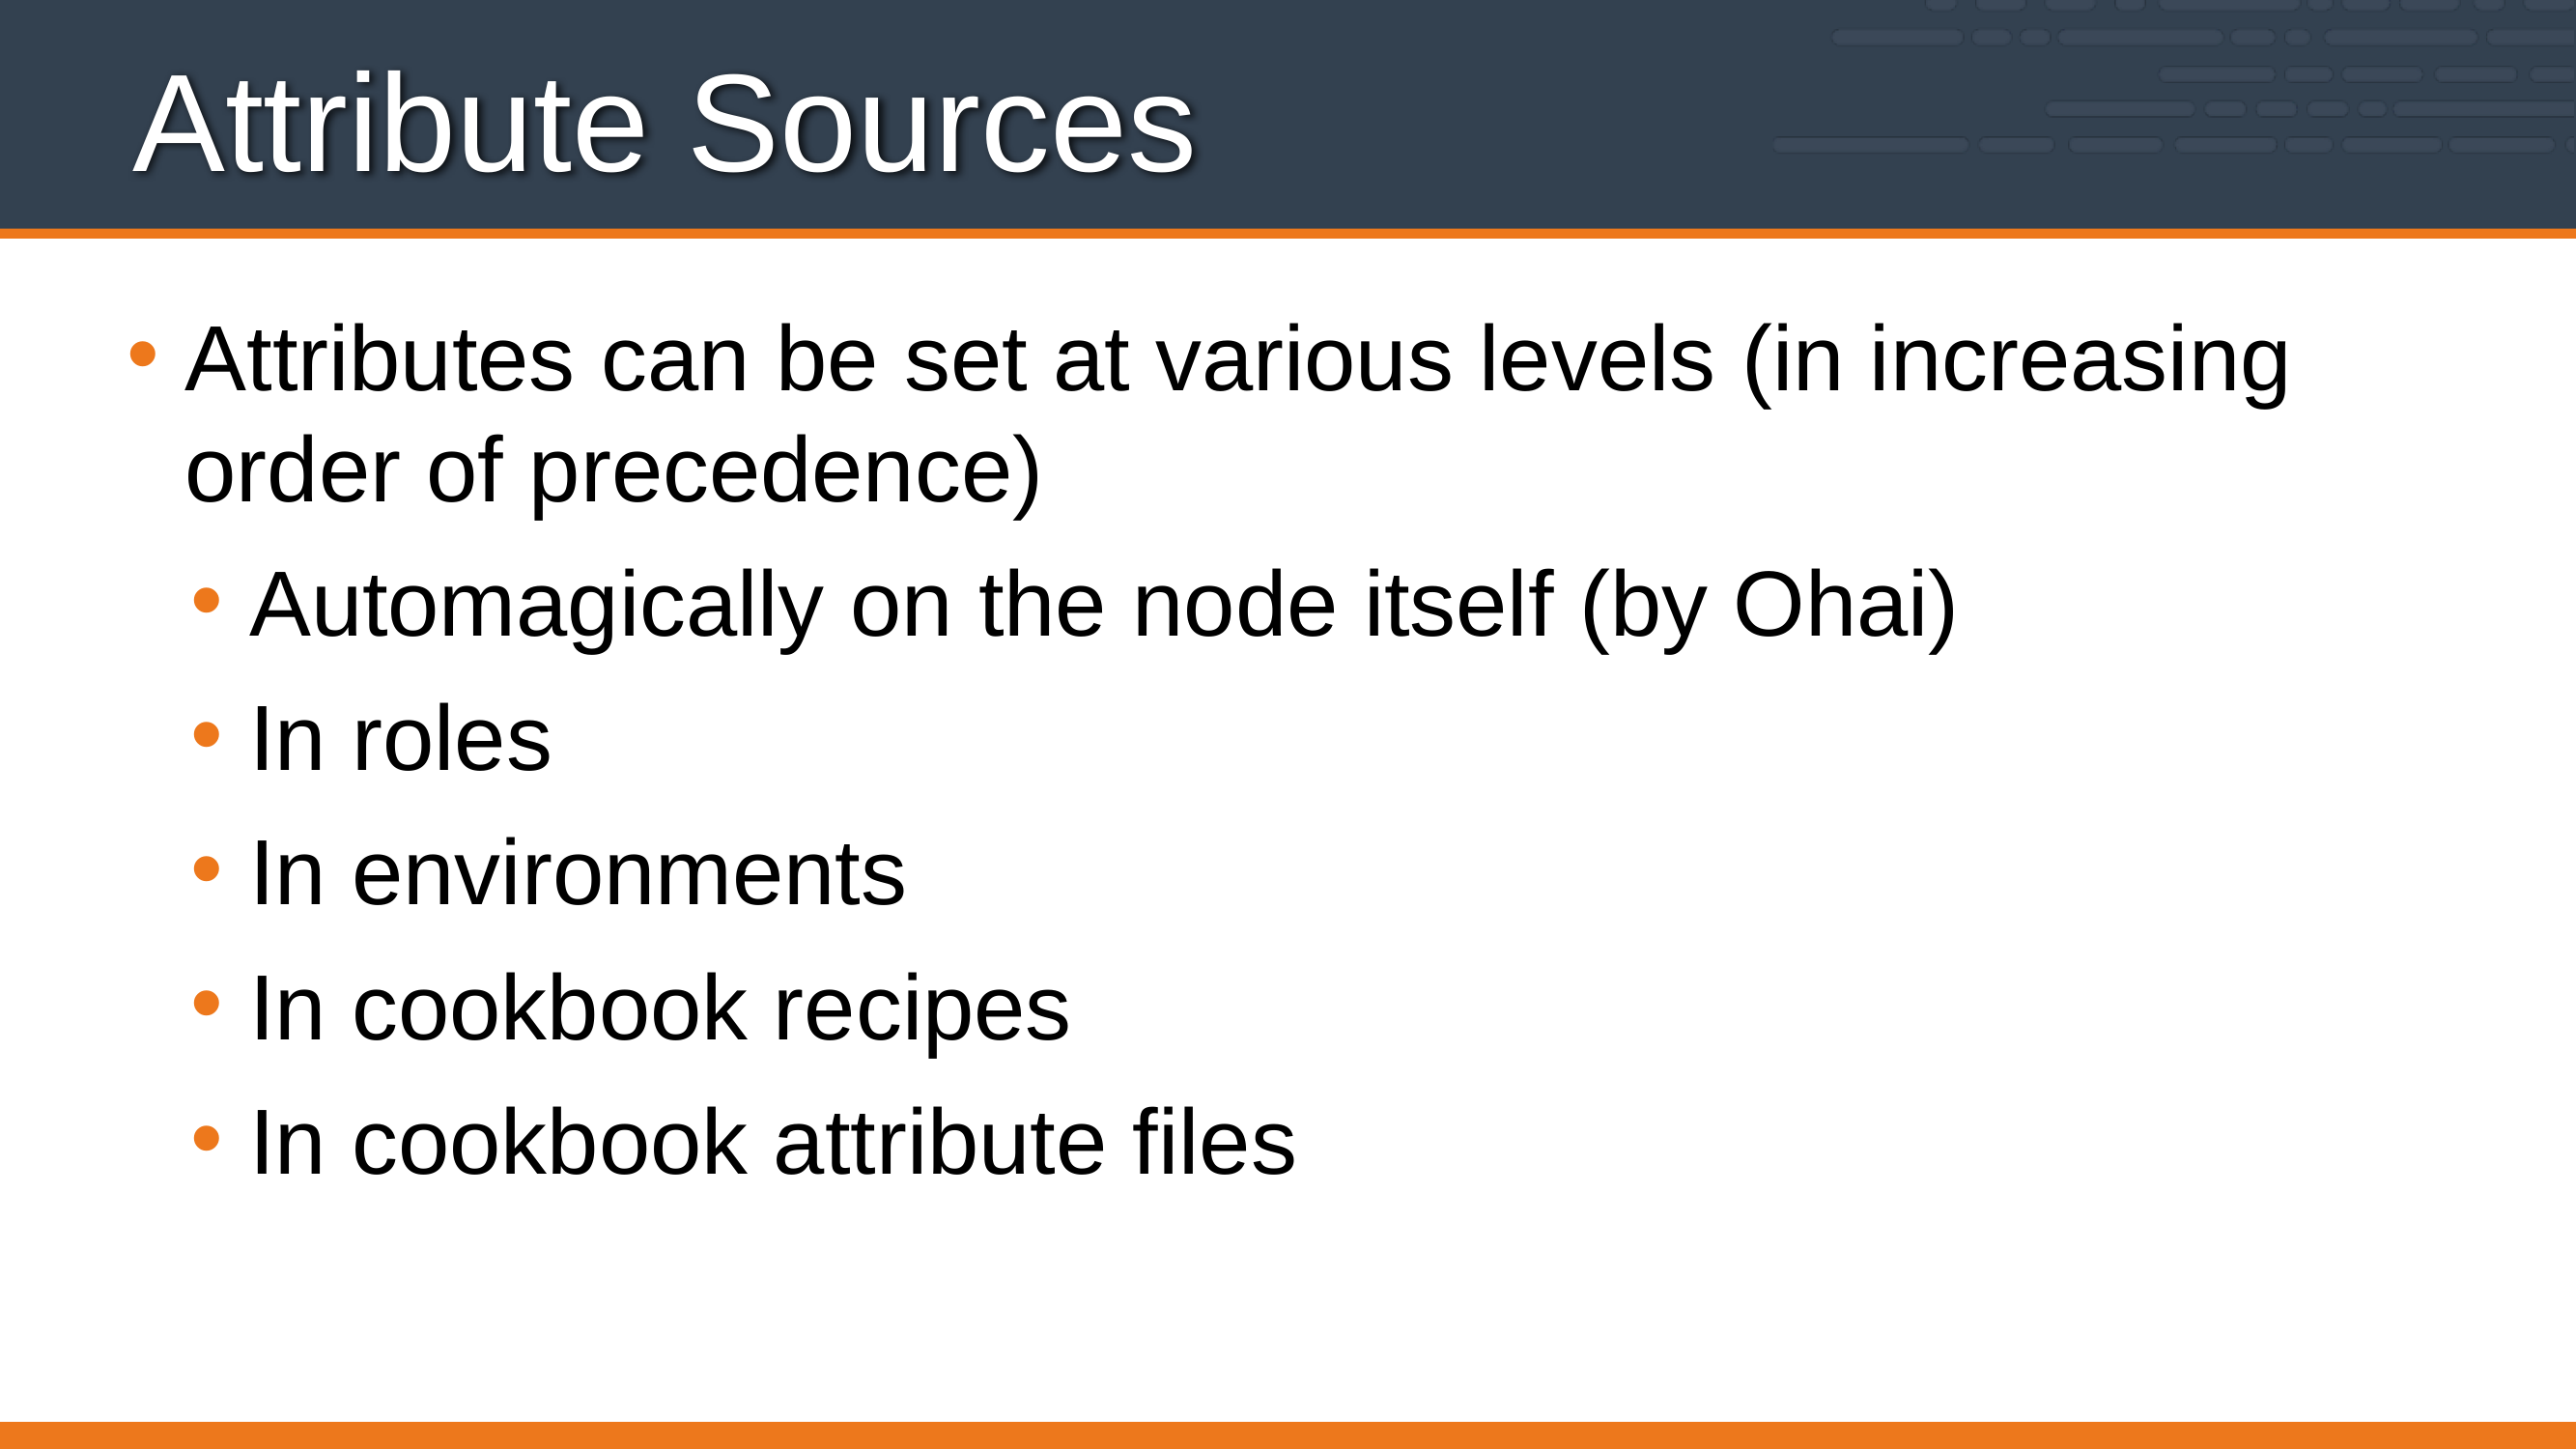

# Attribute Sources
Attributes can be set at various levels (in increasing order of precedence)
Automagically on the node itself (by Ohai)
In roles
In environments
In cookbook recipes
In cookbook attribute files